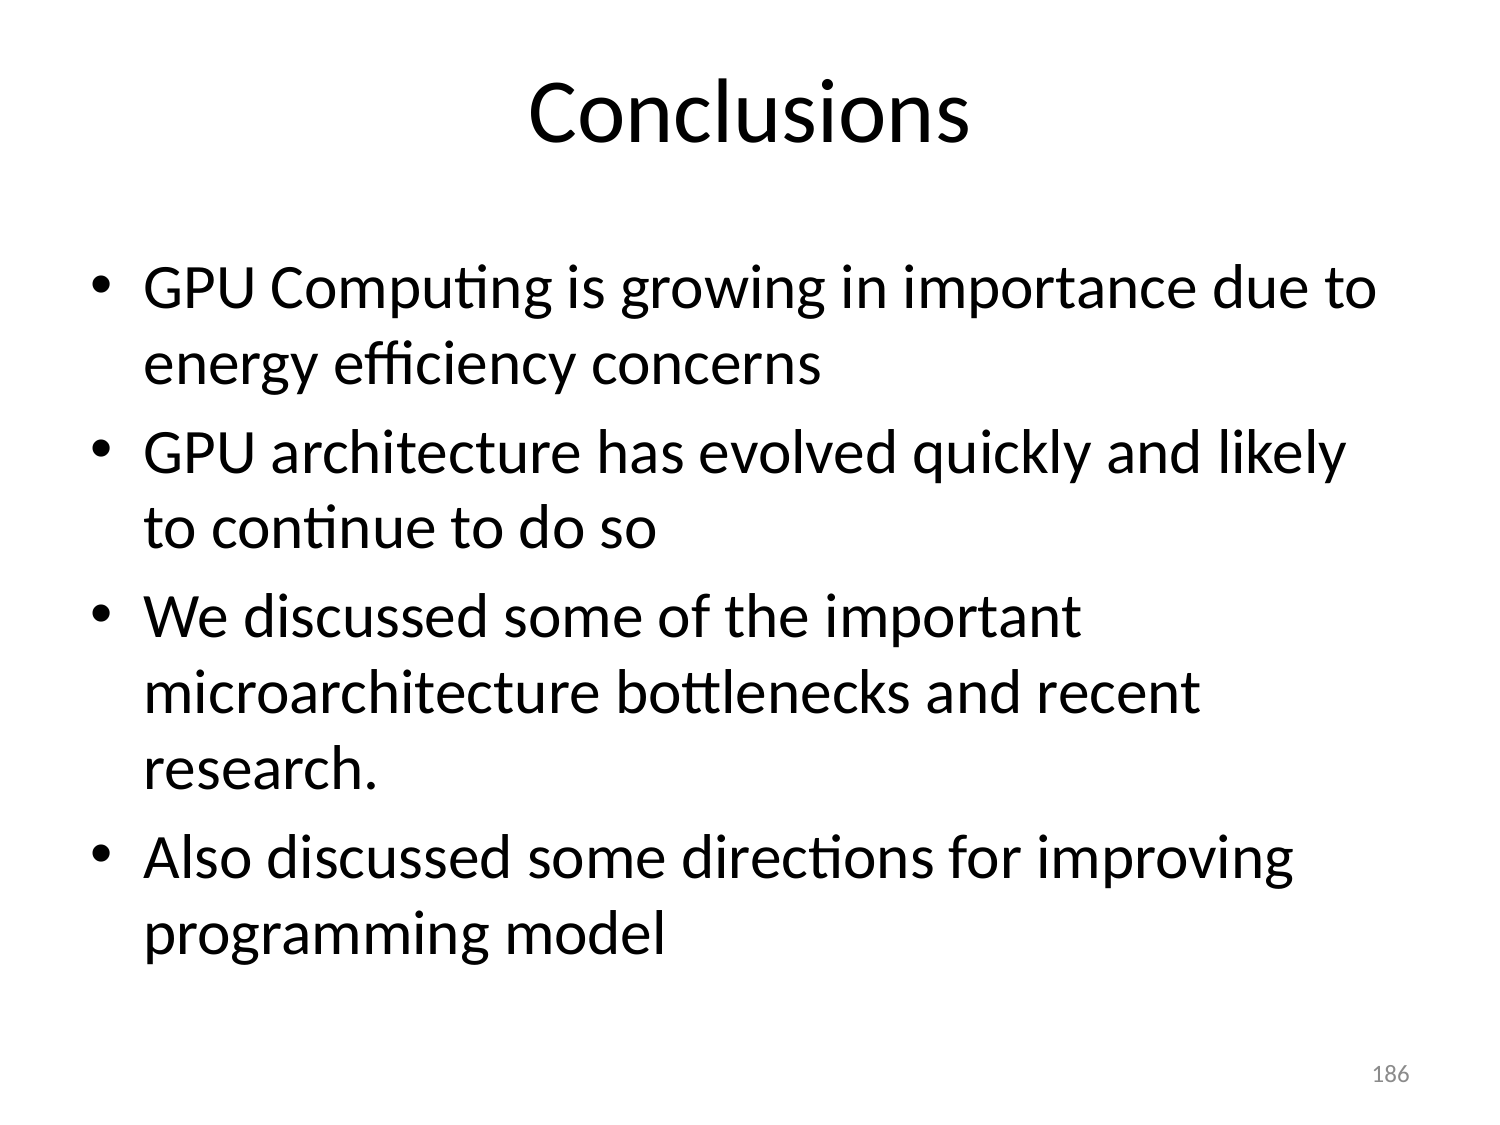

# Conclusions
GPU Computing is growing in importance due to energy efficiency concerns
GPU architecture has evolved quickly and likely to continue to do so
We discussed some of the important microarchitecture bottlenecks and recent research.
Also discussed some directions for improving programming model
186